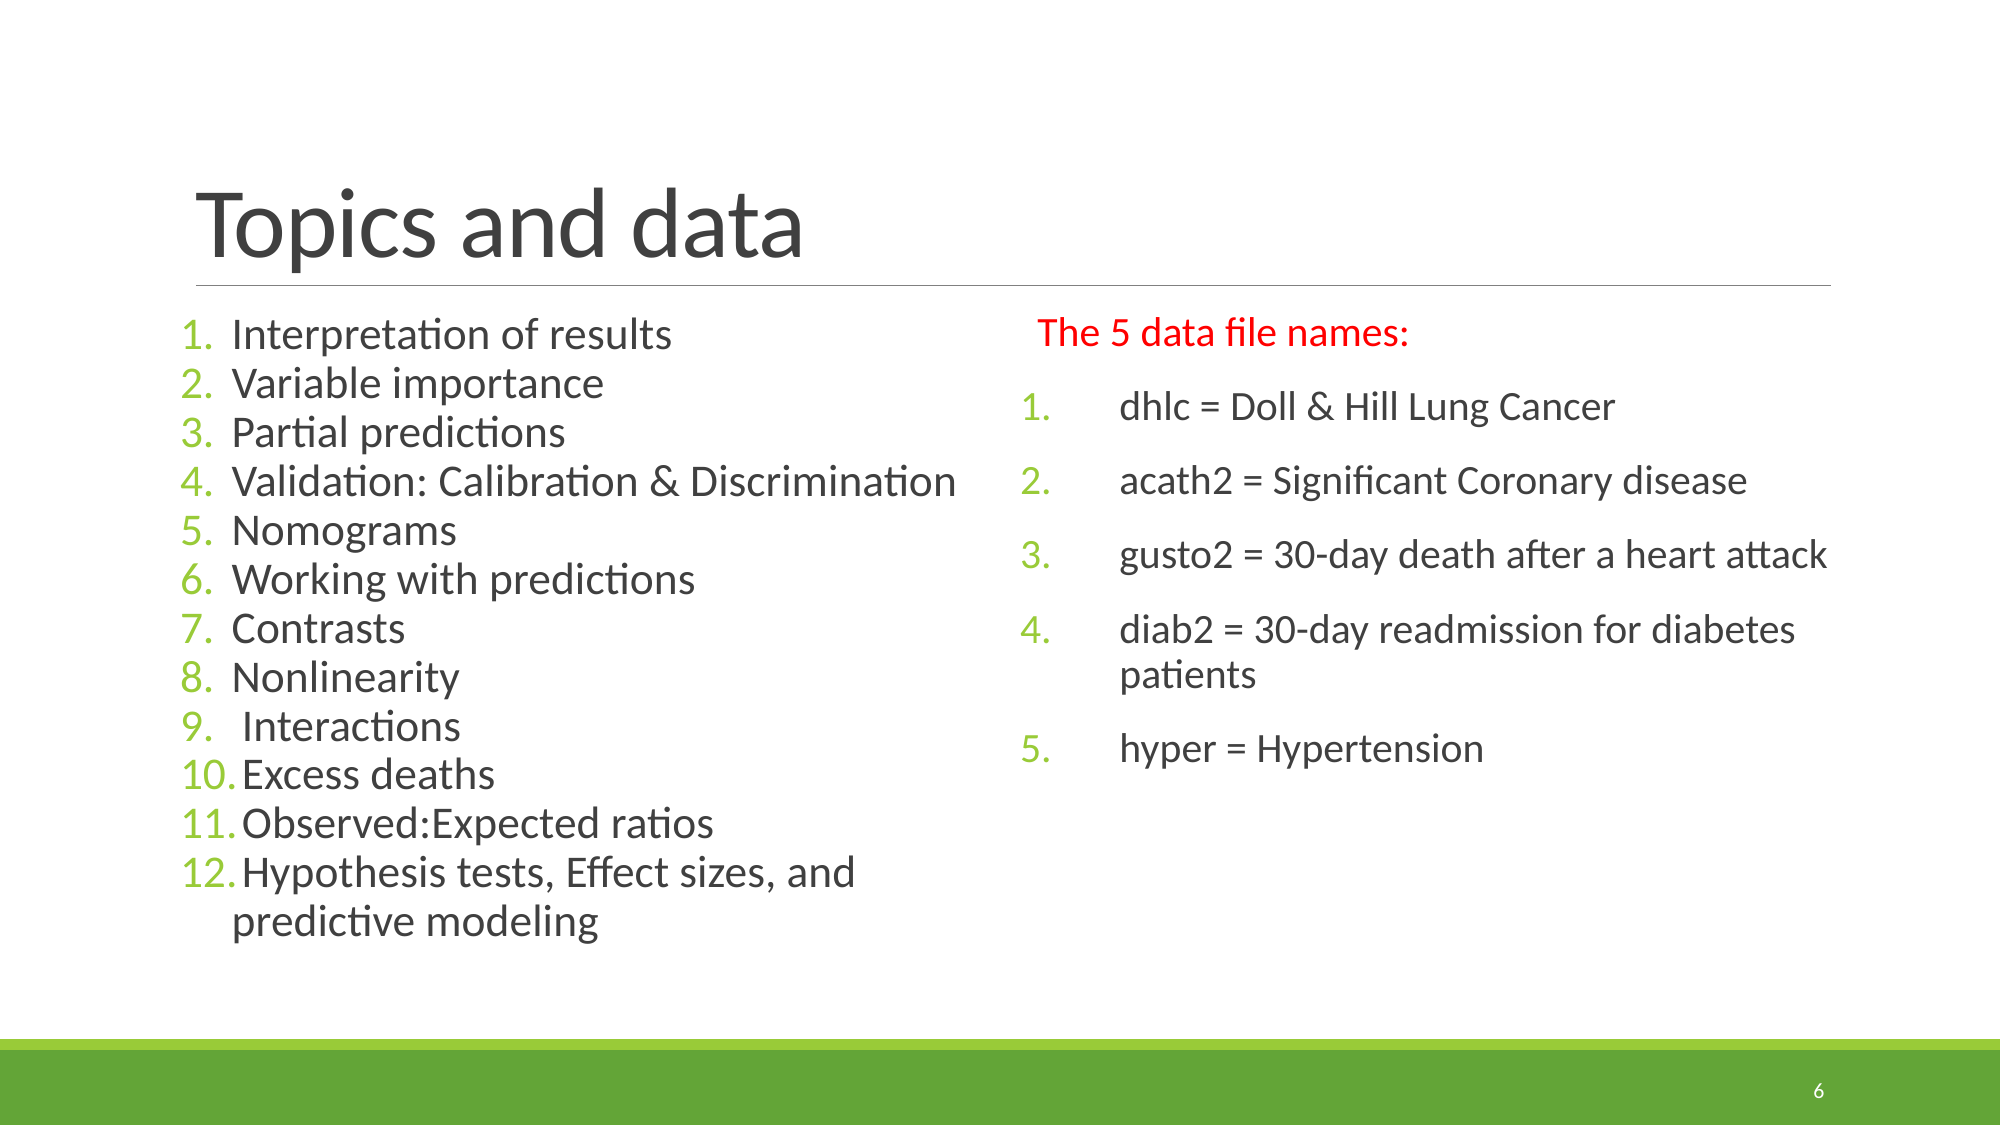

# Topics and data
Interpretation of results
Variable importance
Partial predictions
Validation: Calibration & Discrimination
Nomograms
Working with predictions
Contrasts
Nonlinearity
 Interactions
 Excess deaths
 Observed:Expected ratios
 Hypothesis tests, Effect sizes, and predictive modeling
The 5 data file names:
dhlc = Doll & Hill Lung Cancer
acath2 = Significant Coronary disease
gusto2 = 30-day death after a heart attack
diab2 = 30-day readmission for diabetes patients
hyper = Hypertension

6